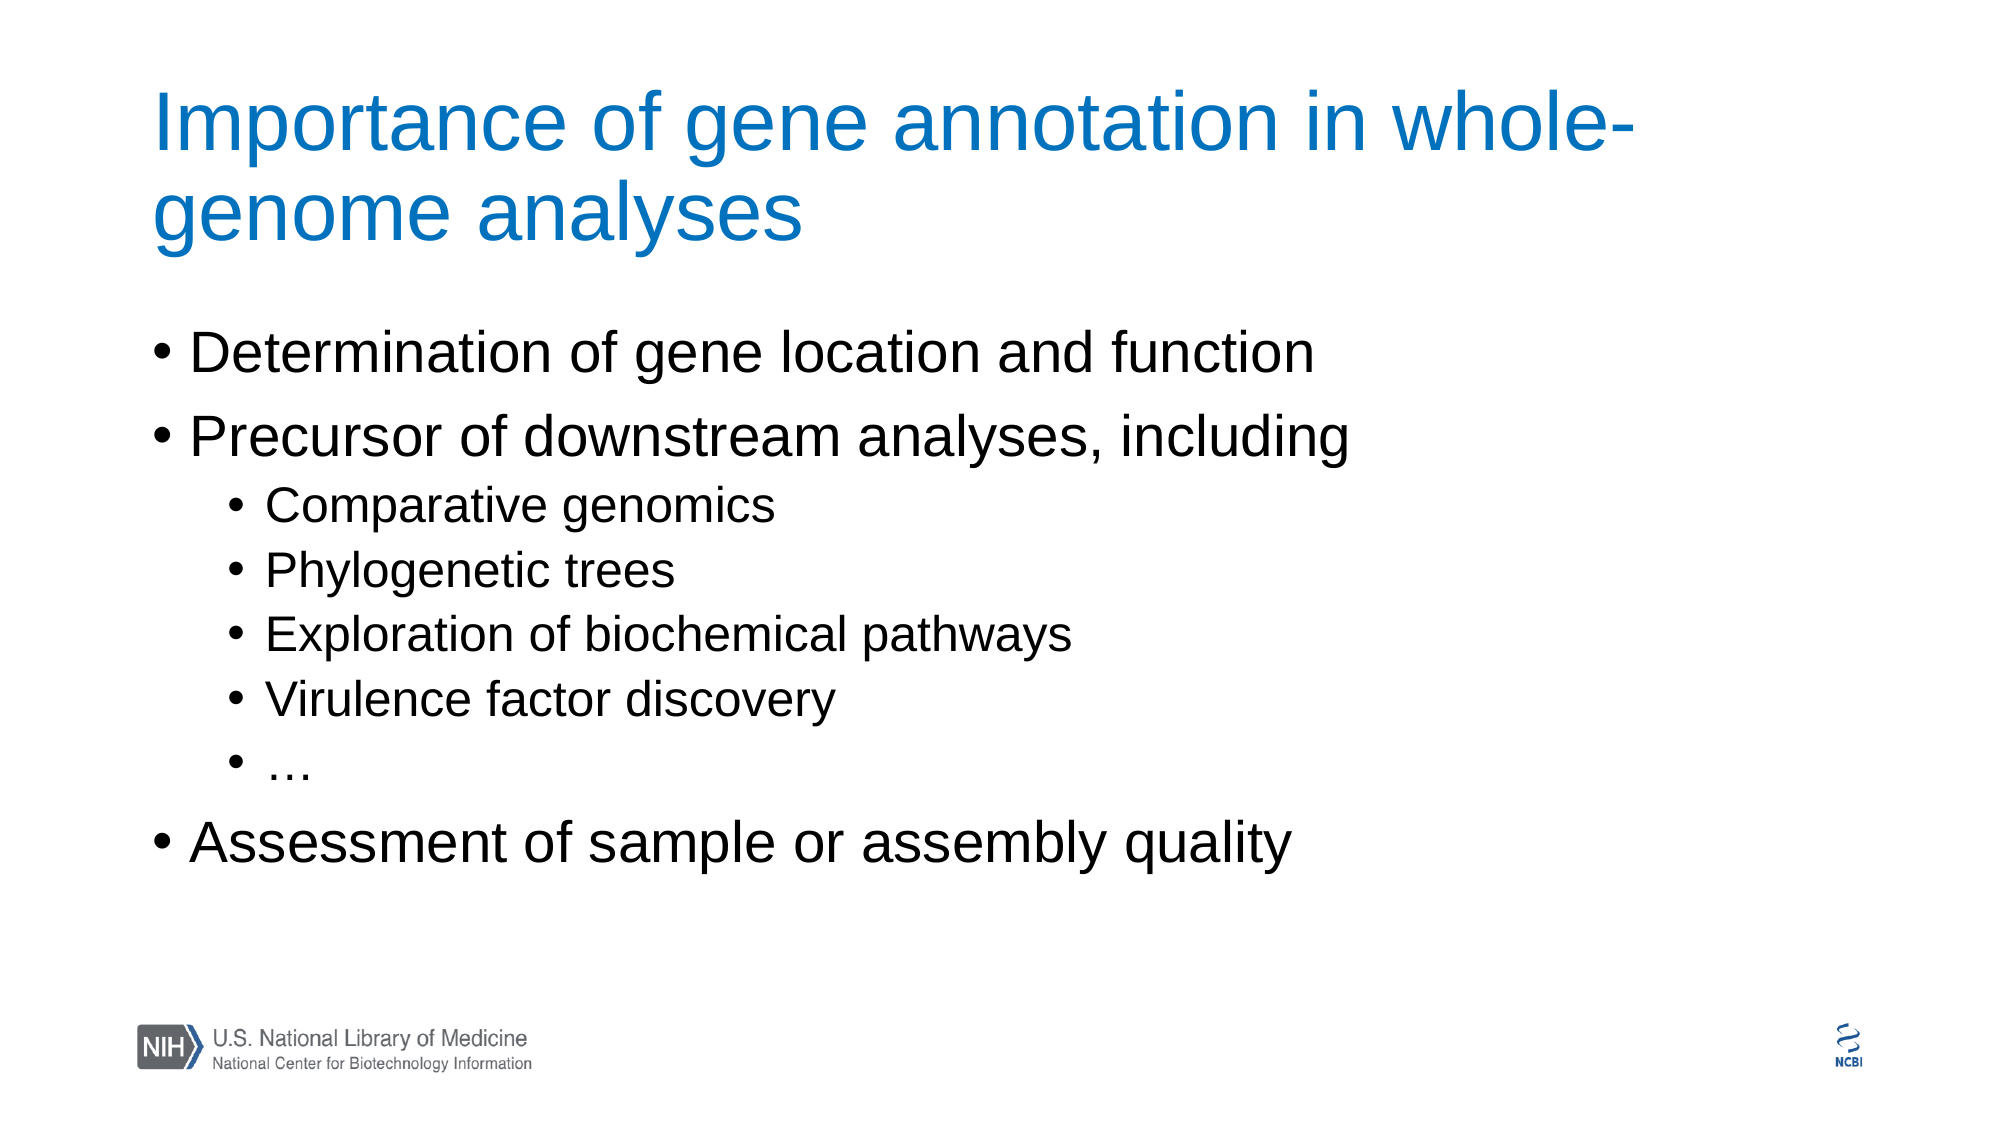

# Importance of gene annotation in whole-genome analyses
Determination of gene location and function
Precursor of downstream analyses, including
Comparative genomics
Phylogenetic trees
Exploration of biochemical pathways
Virulence factor discovery
…
Assessment of sample or assembly quality